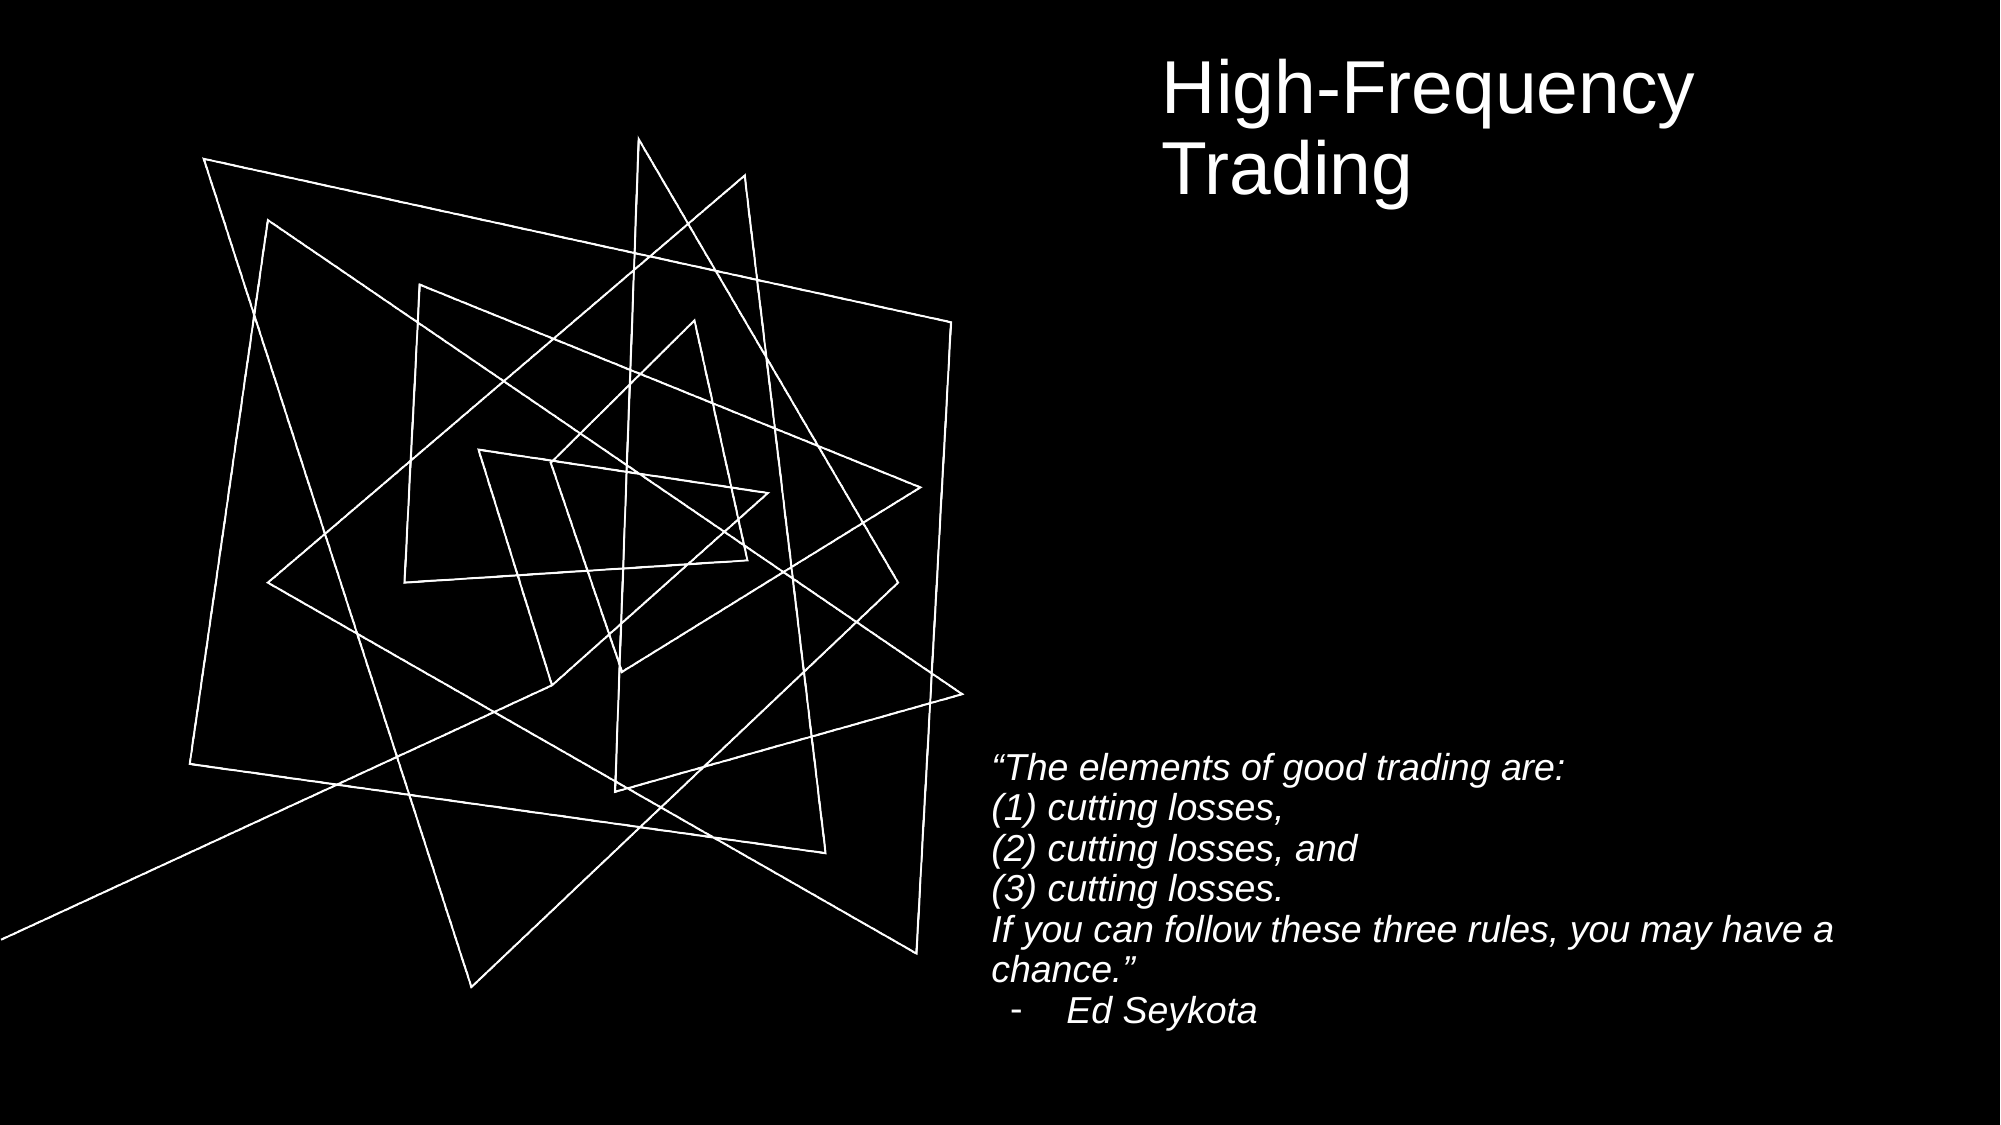

# High-Frequency Trading
“The elements of good trading are:
(1) cutting losses,
(2) cutting losses, and
(3) cutting losses.
If you can follow these three rules, you may have a chance.”
Ed Seykota